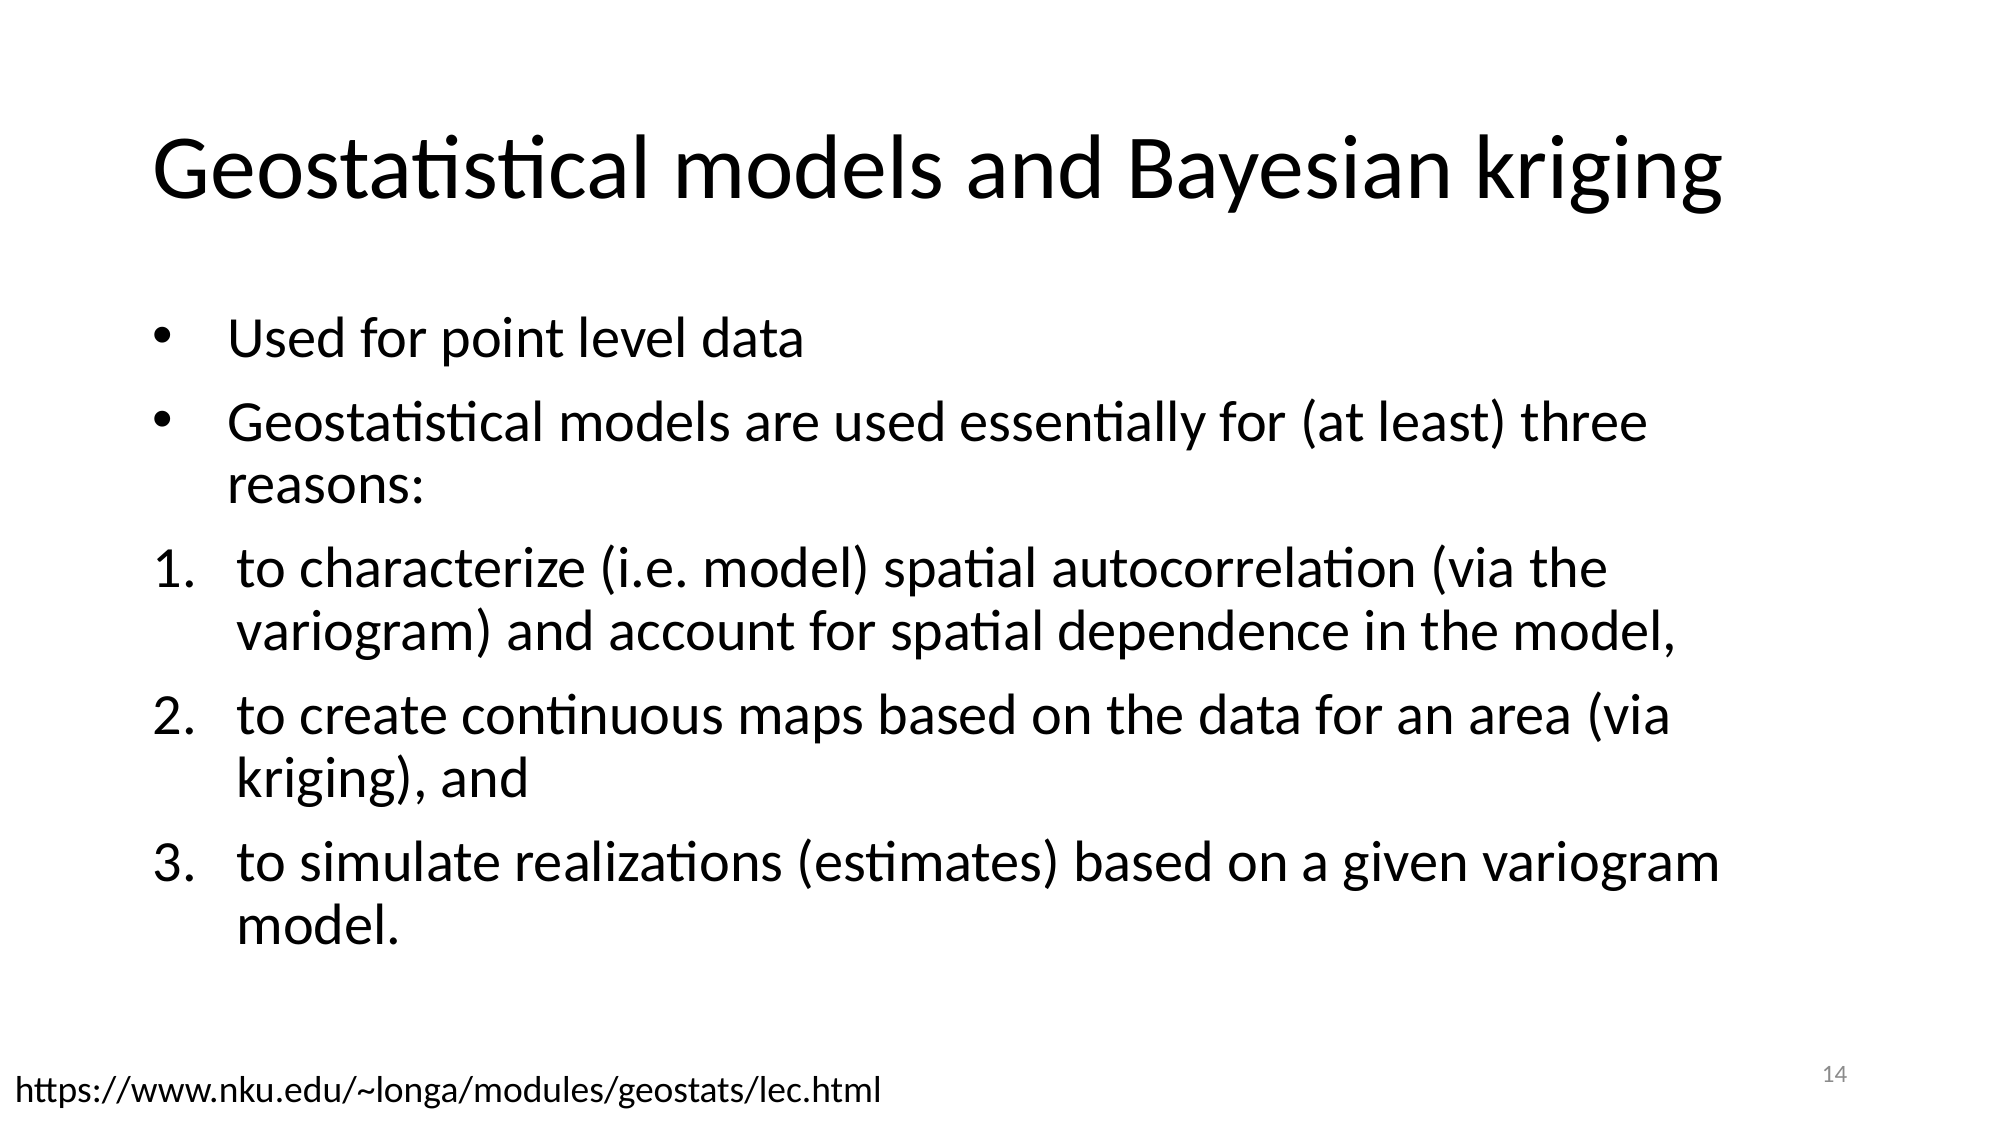

# Geostatistical models and Bayesian kriging
Used for point level data
Geostatistical models are used essentially for (at least) three reasons:
to characterize (i.e. model) spatial autocorrelation (via the variogram) and account for spatial dependence in the model,
to create continuous maps based on the data for an area (via kriging), and
to simulate realizations (estimates) based on a given variogram model.

14
https://www.nku.edu/~longa/modules/geostats/lec.html